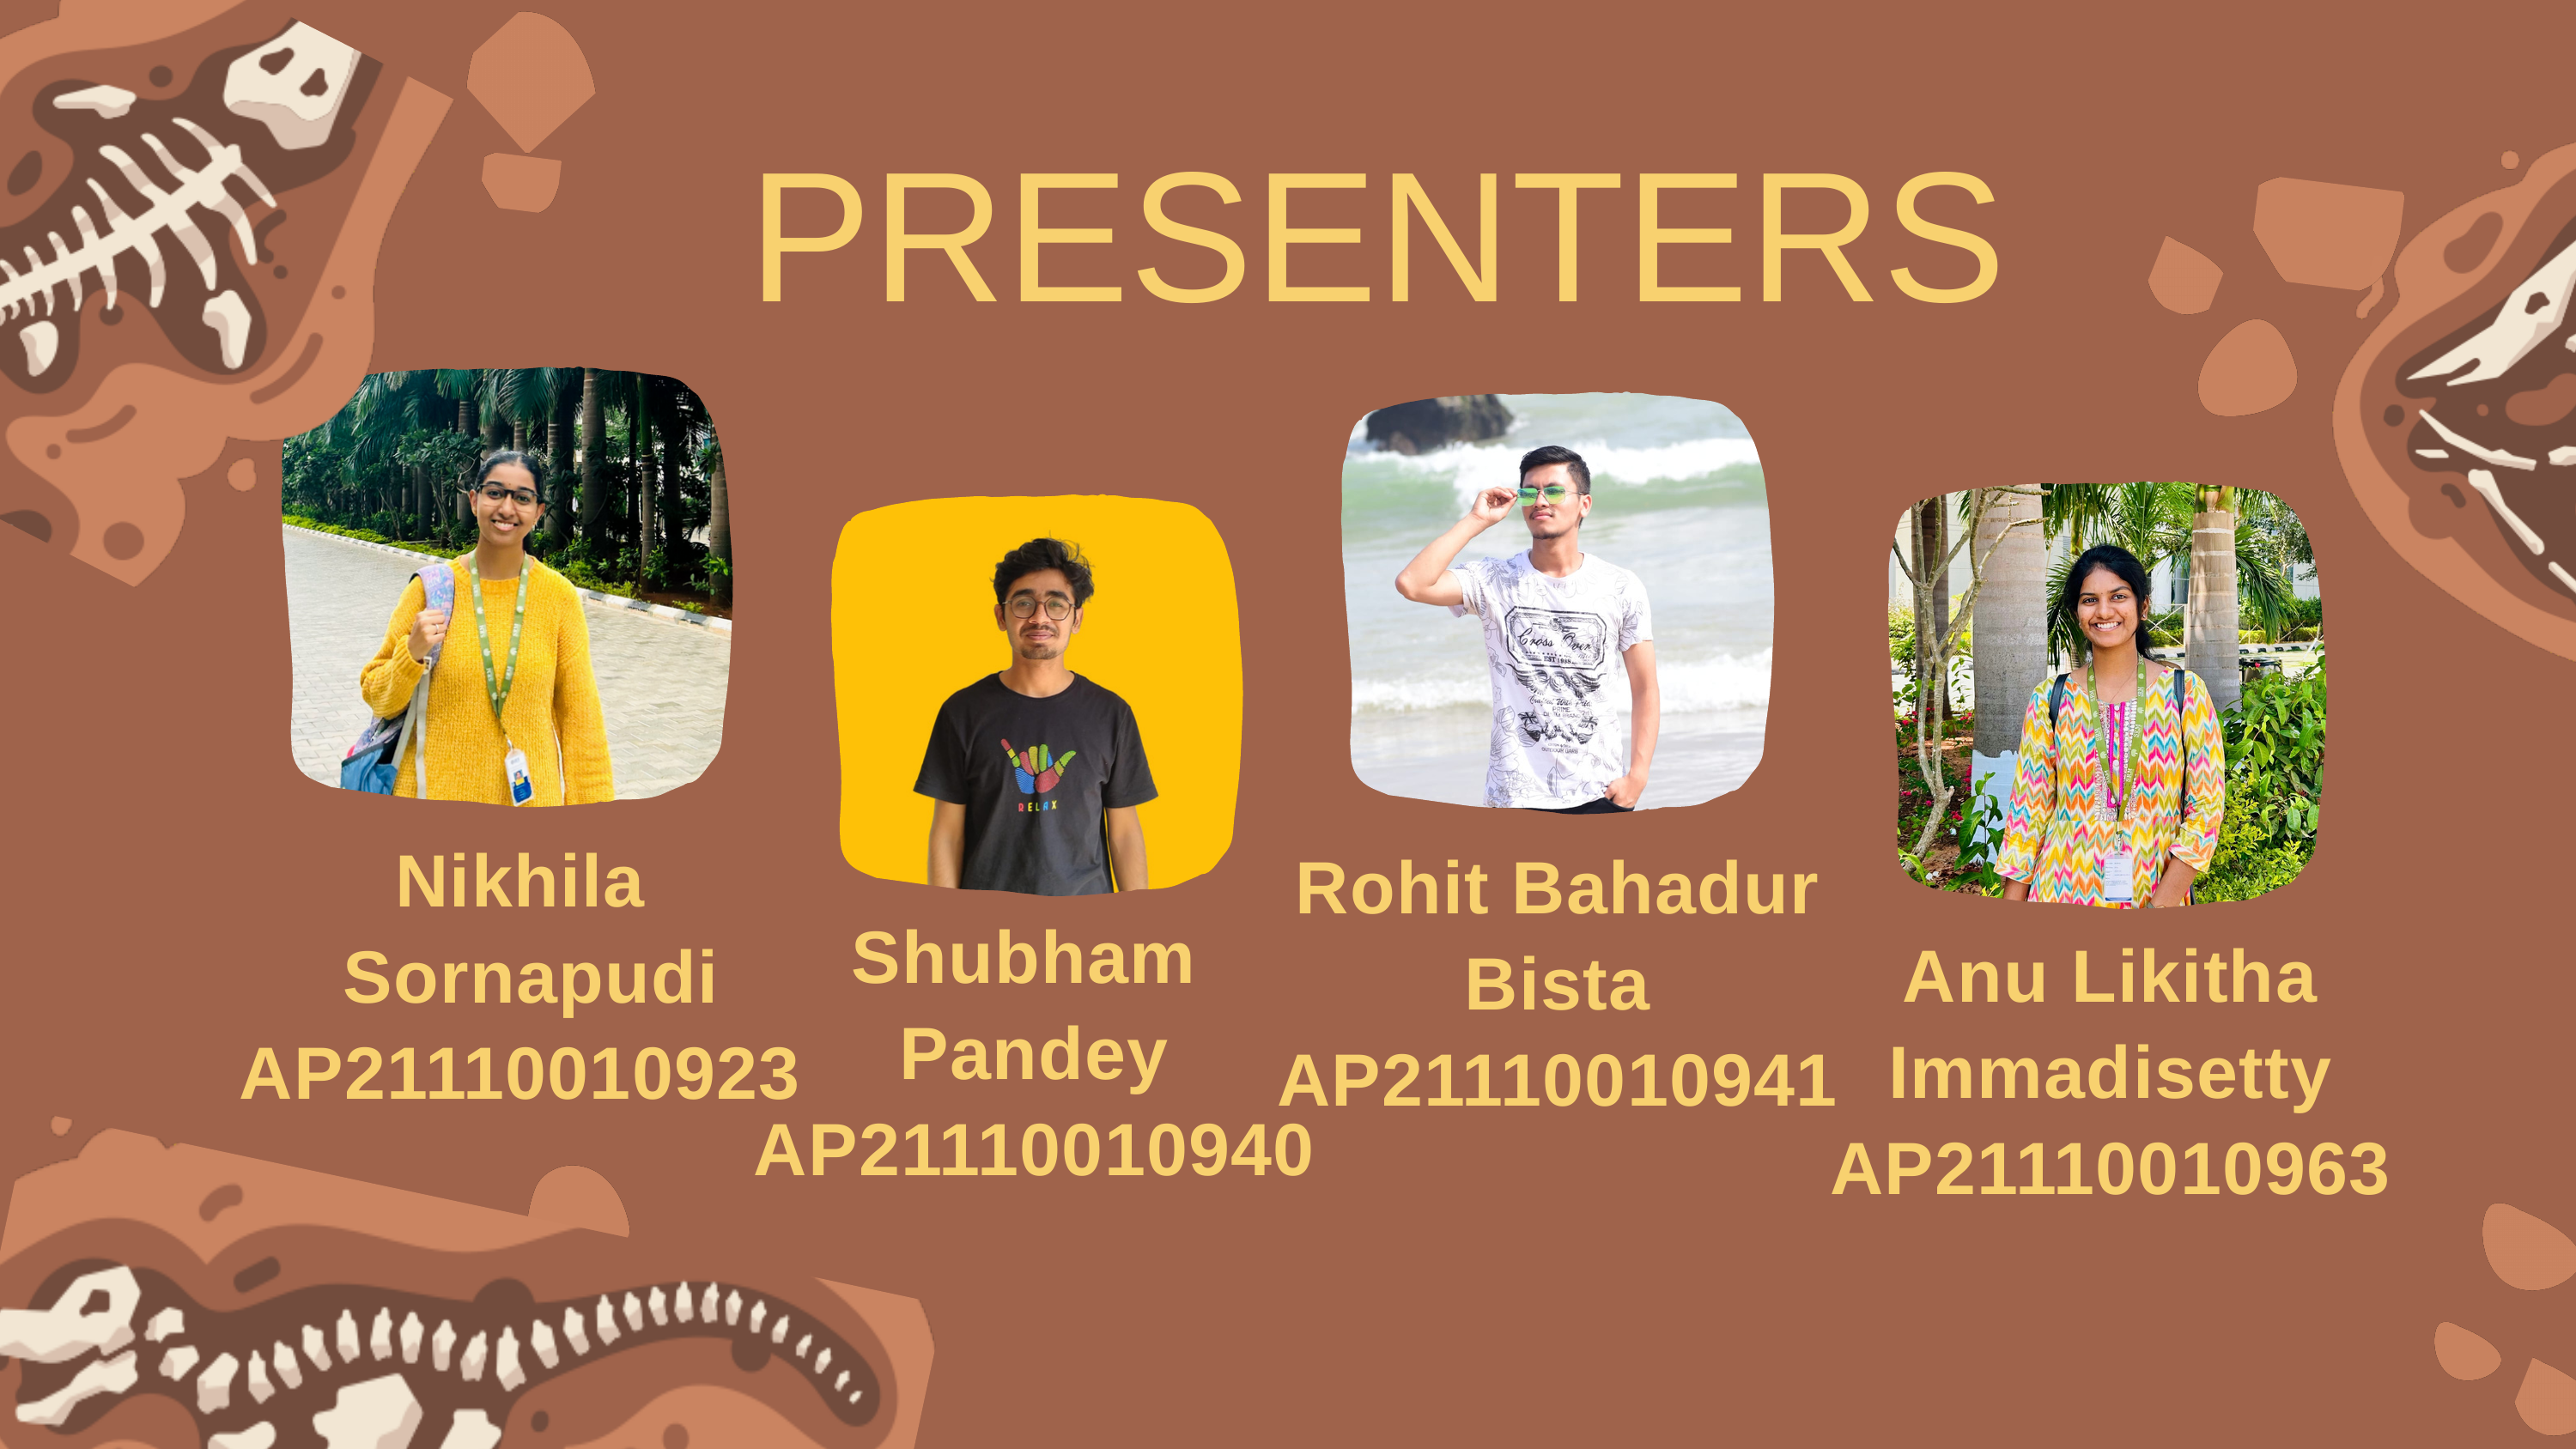

PRESENTERS

Nikhila
 Sornapudi
AP21110010923
Rohit Bahadur
Bista
AP21110010941
Shubham
Pandey
AP21110010940
Anu Likitha Immadisetty
AP21110010963